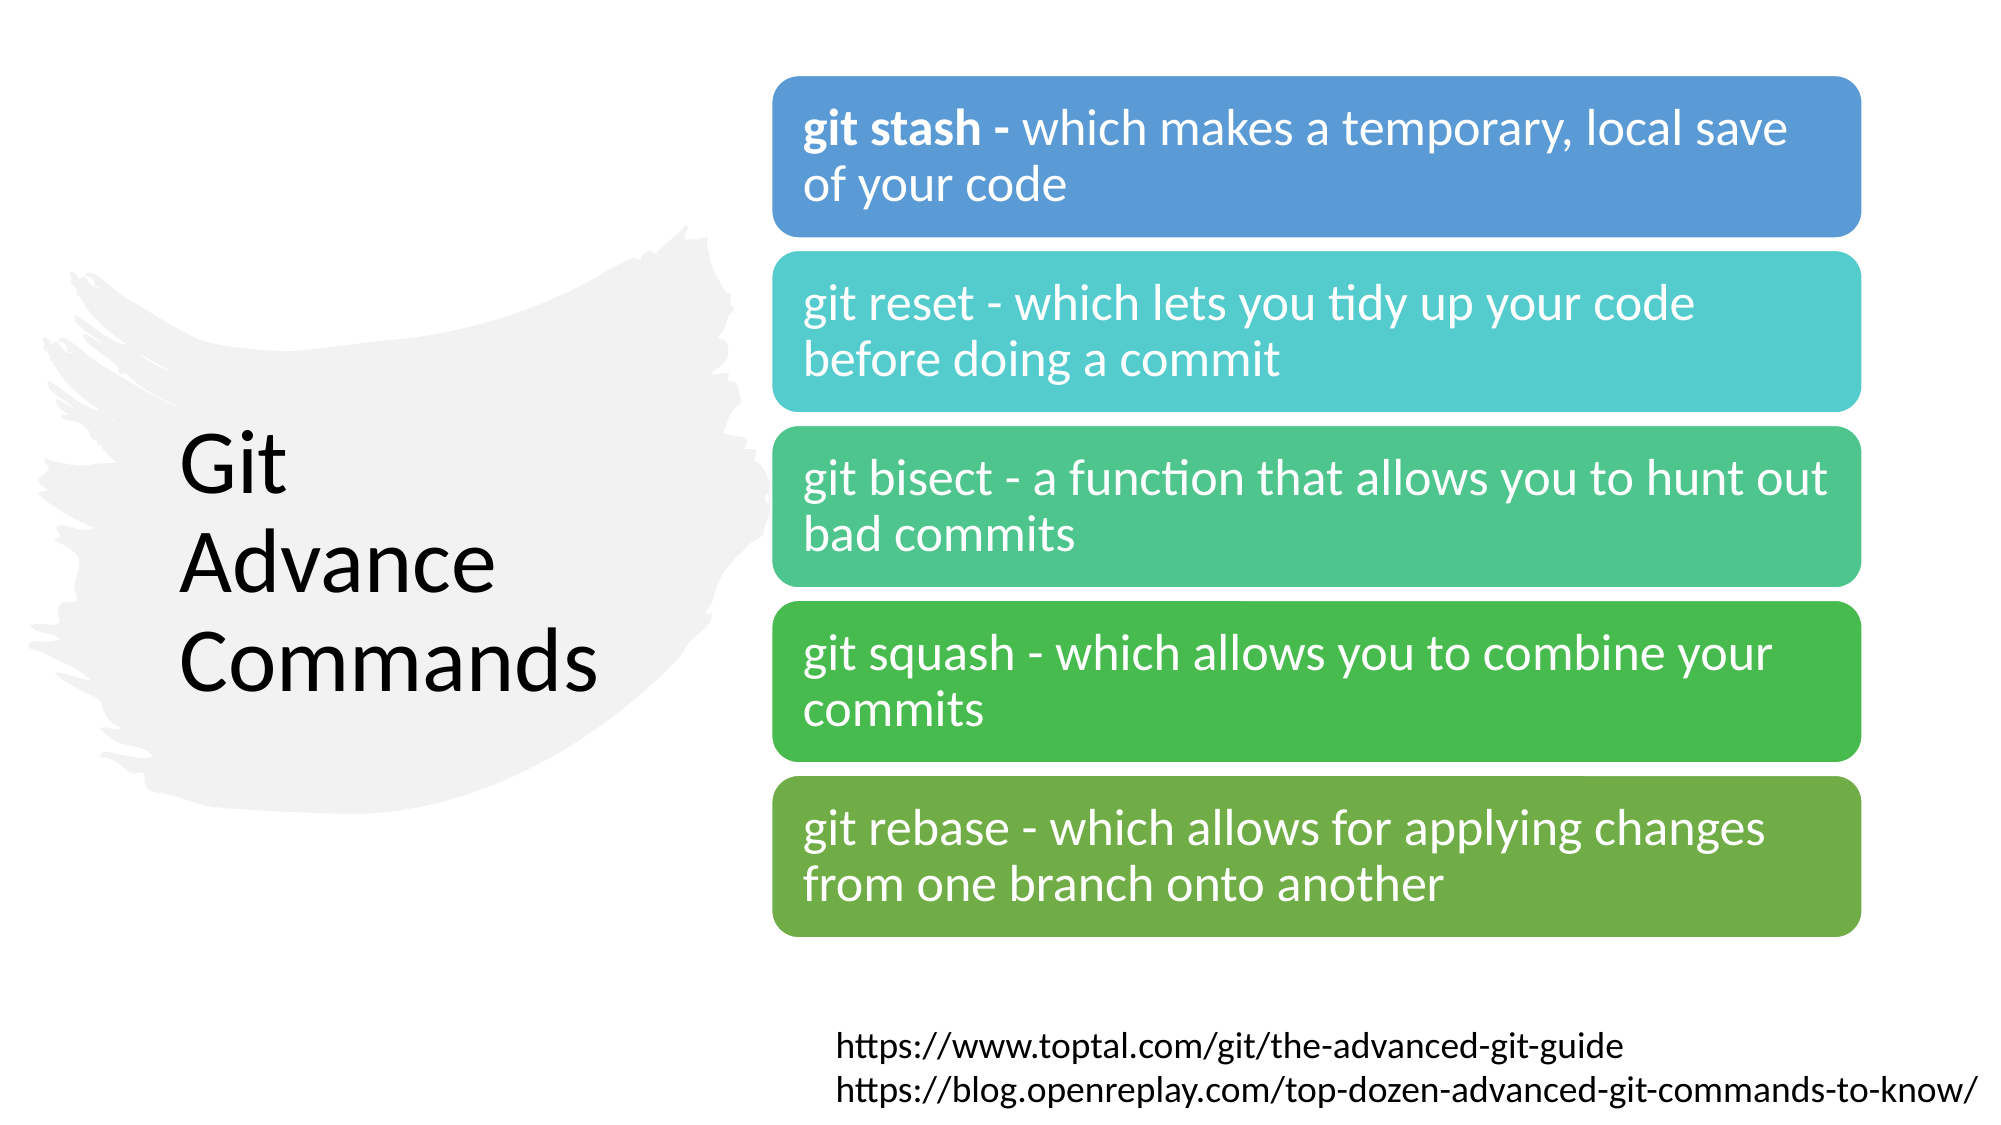

git stash - which makes a temporary, local save of your code
git reset - which lets you tidy up your code before doing a commit
git bisect - a function that allows you to hunt out bad commits
git squash - which allows you to combine your commits
git rebase - which allows for applying changes from one branch onto another
# Git Advance Commands

https://www.toptal.com/git/the-advanced-git-guide
https://blog.openreplay.com/top-dozen-advanced-git-commands-to-know/